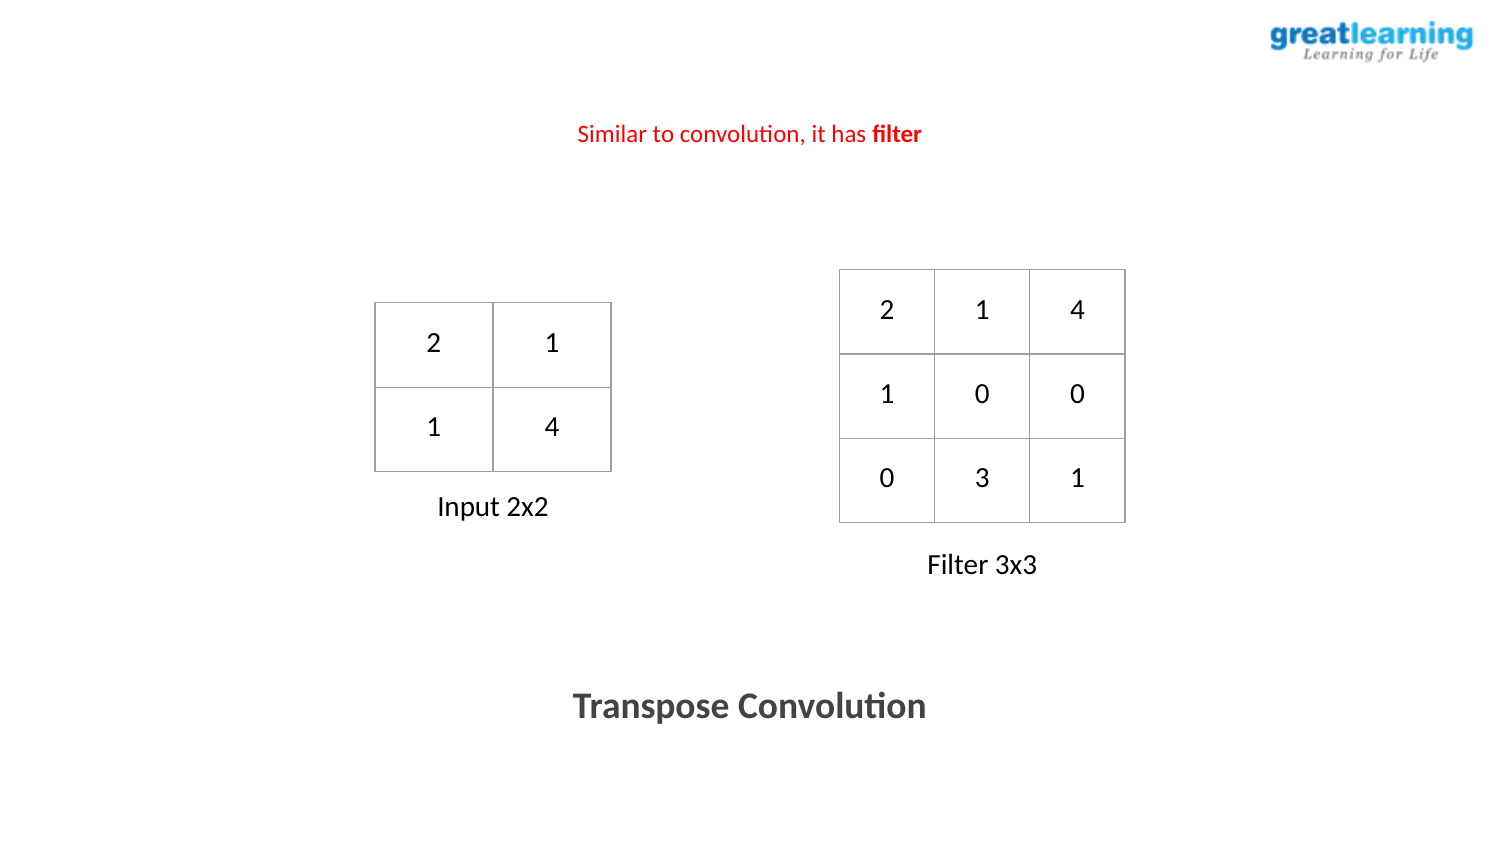

Similar to convolution, it has filter
| 2 | 1 | 4 |
| --- | --- | --- |
| 1 | 0 | 0 |
| 0 | 3 | 1 |
| 2 | 1 |
| --- | --- |
| 1 | 4 |
Input 2x2
Filter 3x3
Transpose Convolution